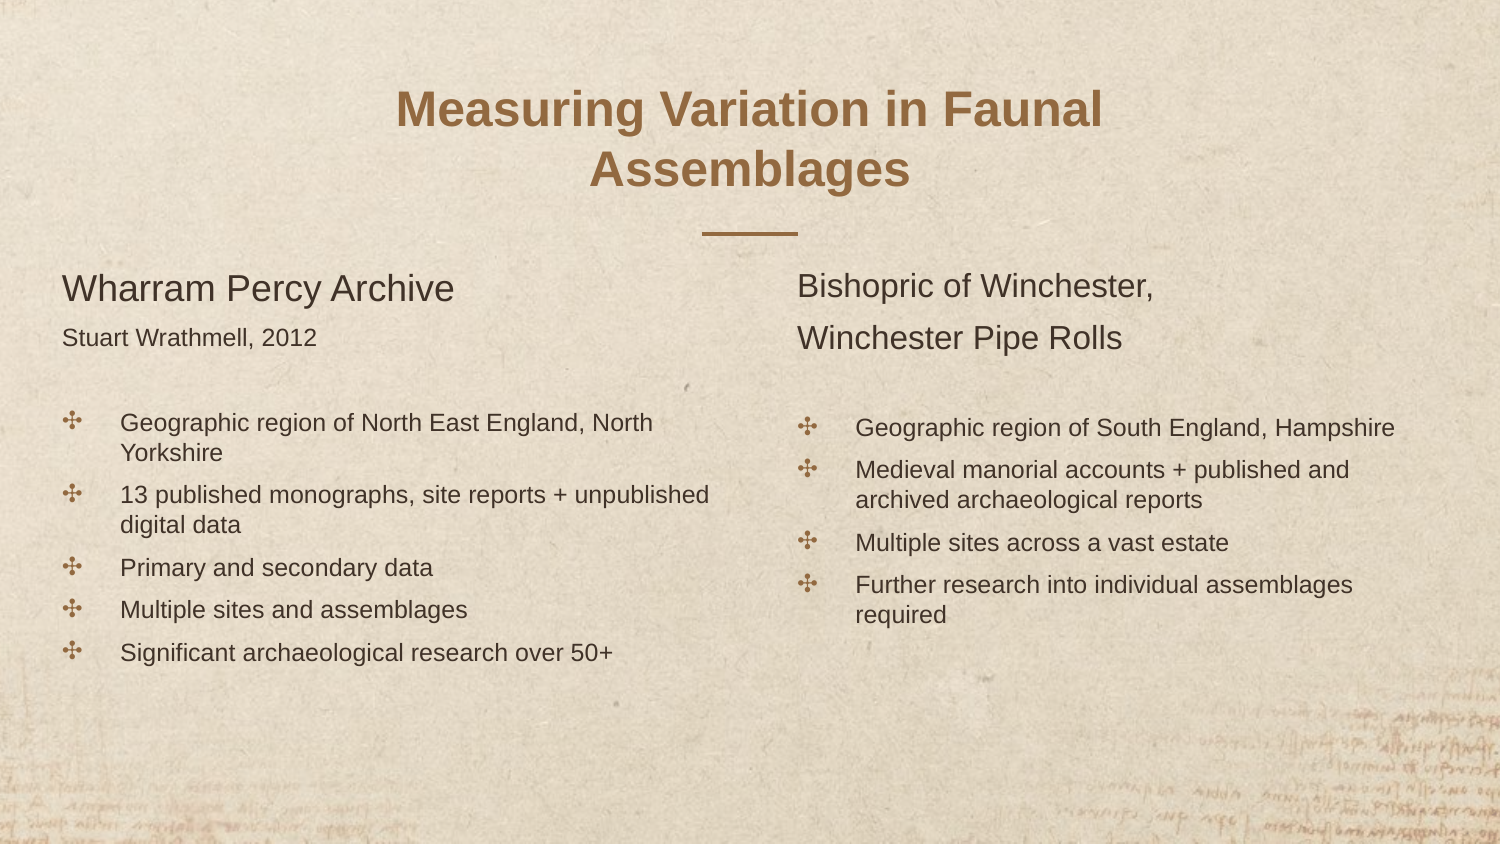

# Measuring Variation in Faunal Assemblages
Wharram Percy Archive
Stuart Wrathmell, 2012

Geographic region of North East England, North Yorkshire
13 published monographs, site reports + unpublished digital data
Primary and secondary data
Multiple sites and assemblages
Significant archaeological research over 50+

Bishopric of Winchester,
Winchester Pipe Rolls

Geographic region of South England, Hampshire
Medieval manorial accounts + published and archived archaeological reports
Multiple sites across a vast estate
Further research into individual assemblages required